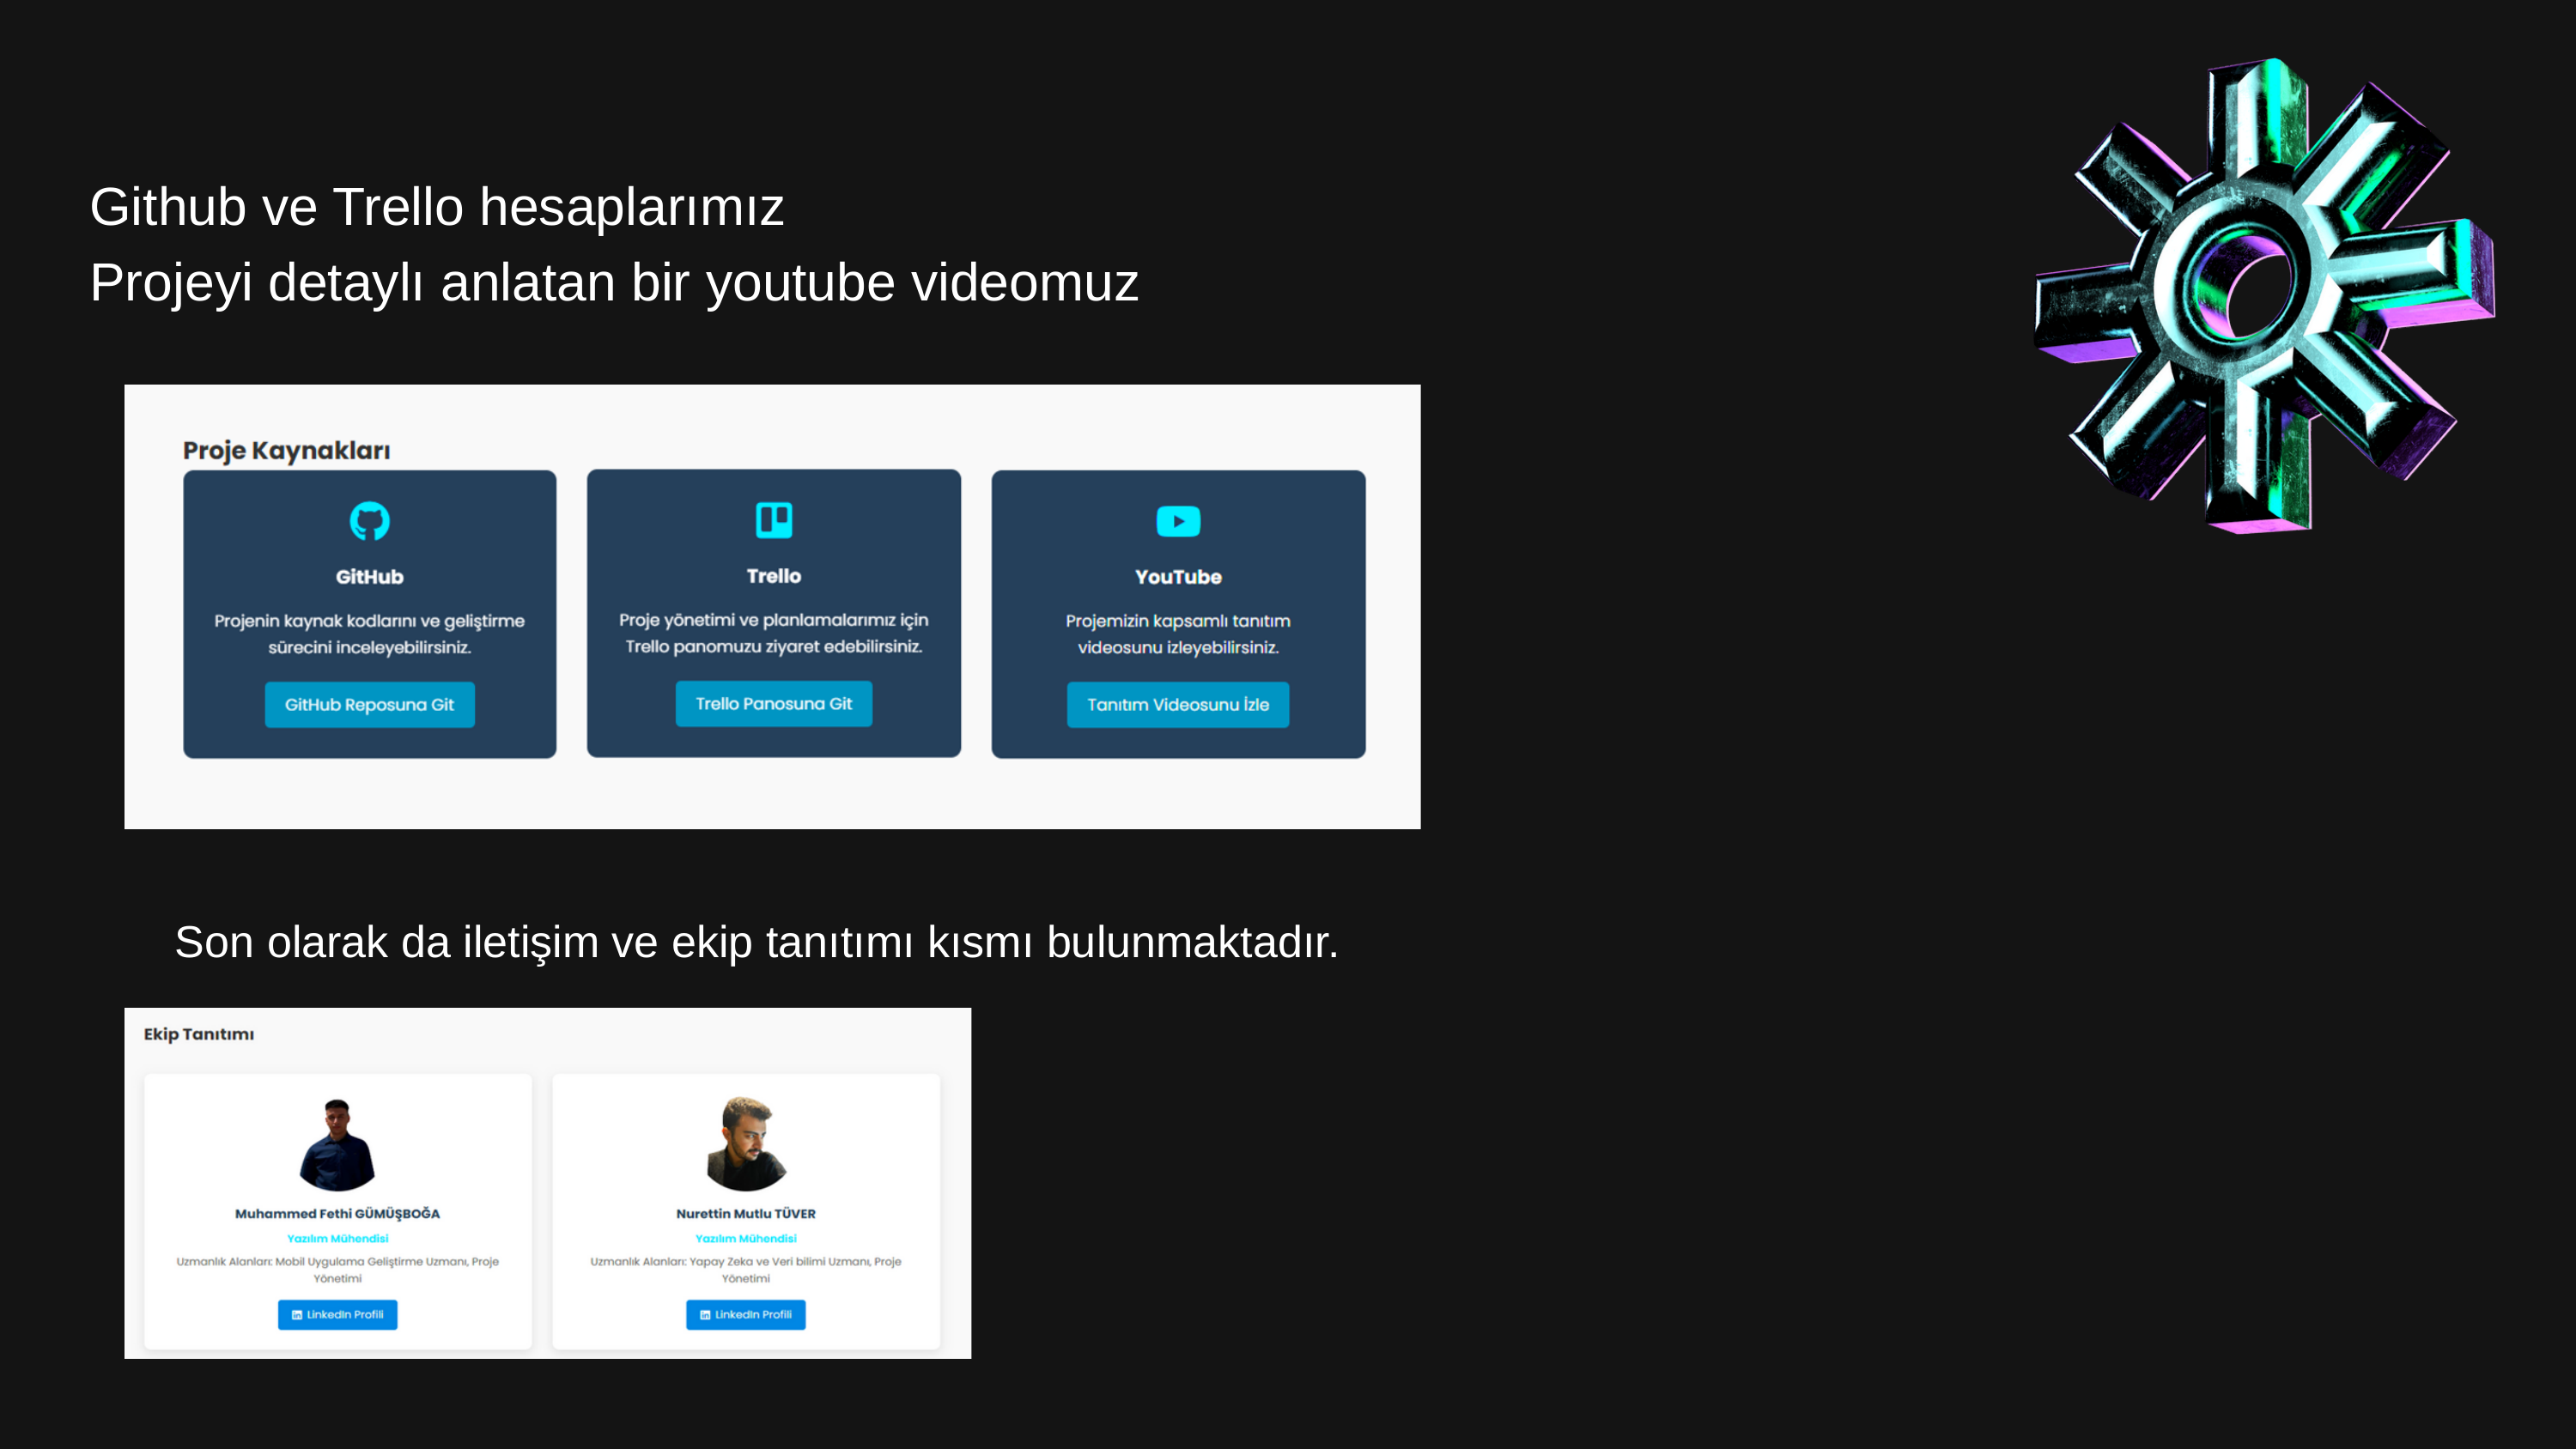

Github ve Trello hesaplarımız
Projeyi detaylı anlatan bir youtube videomuz

Son olarak da iletişim ve ekip tanıtımı kısmı bulunmaktadır.